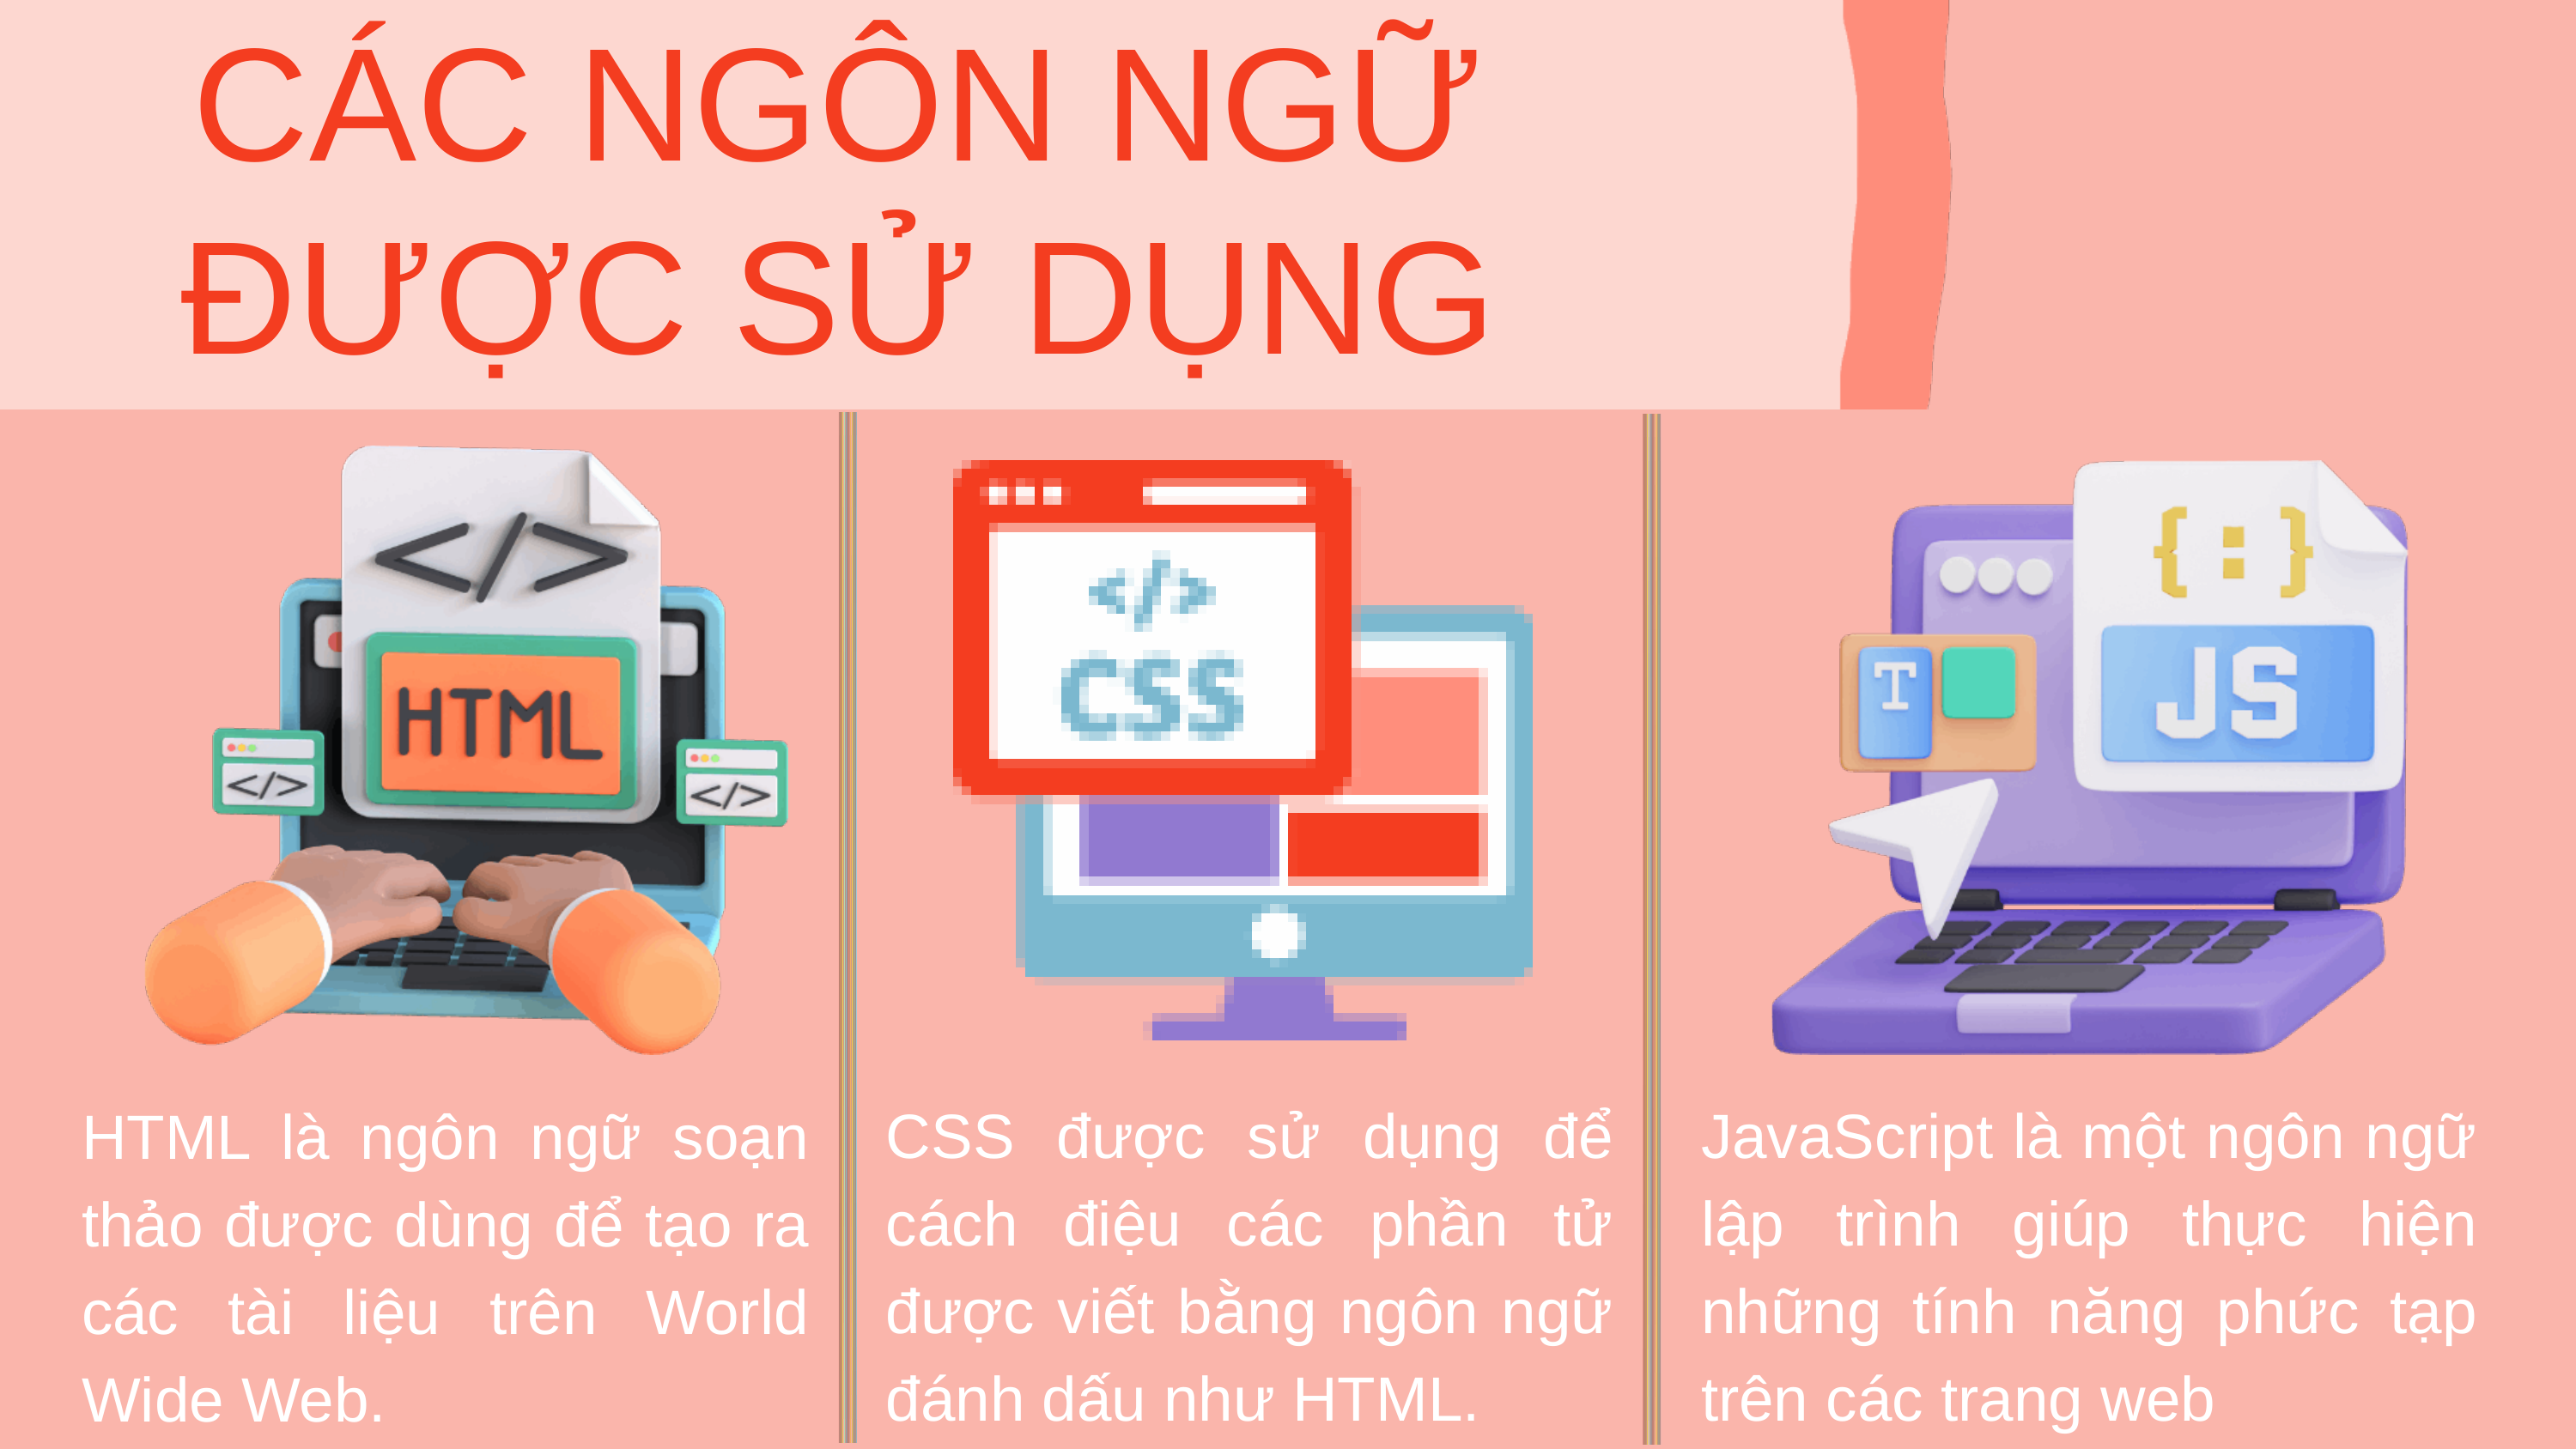

CÁC NGÔN NGỮ ĐƯỢC SỬ DỤNG

CSS được sử dụng để cách điệu các phần tử được viết bằng ngôn ngữ đánh dấu như HTML.
JavaScript là một ngôn ngữ lập trình giúp thực hiện những tính năng phức tạp trên các trang web
HTML là ngôn ngữ soạn thảo được dùng để tạo ra các tài liệu trên World Wide Web.